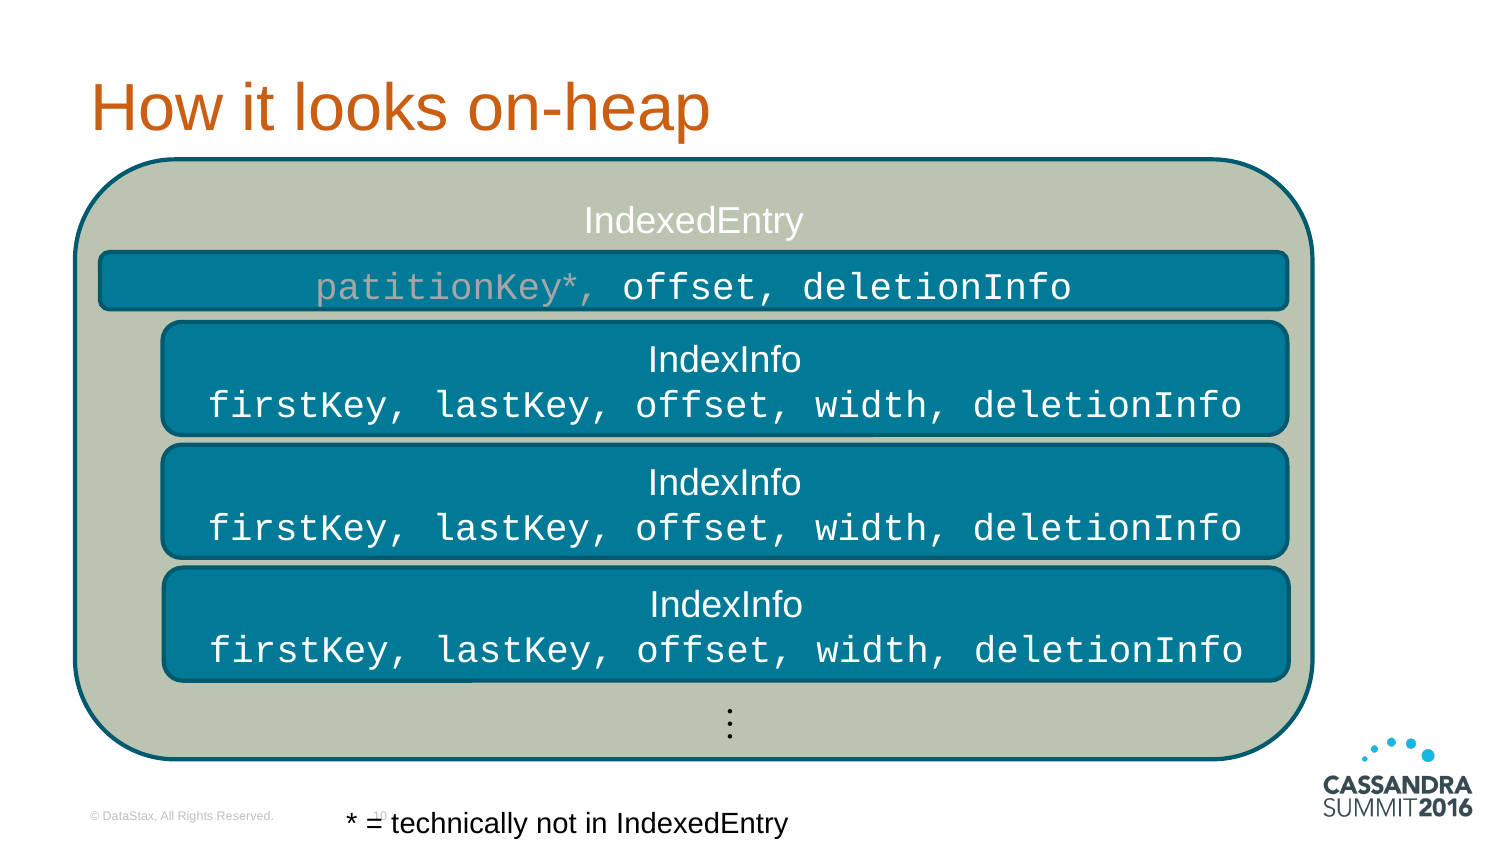

# How it looks on-heap
IndexedEntry
patitionKey*, offset, deletionInfo
IndexInfo
firstKey, lastKey, offset, width, deletionInfo
IndexInfo
firstKey, lastKey, offset, width, deletionInfo
IndexInfo
firstKey, lastKey, offset, width, deletionInfo
…
© DataStax, All Rights Reserved.
10
* = technically not in IndexedEntry